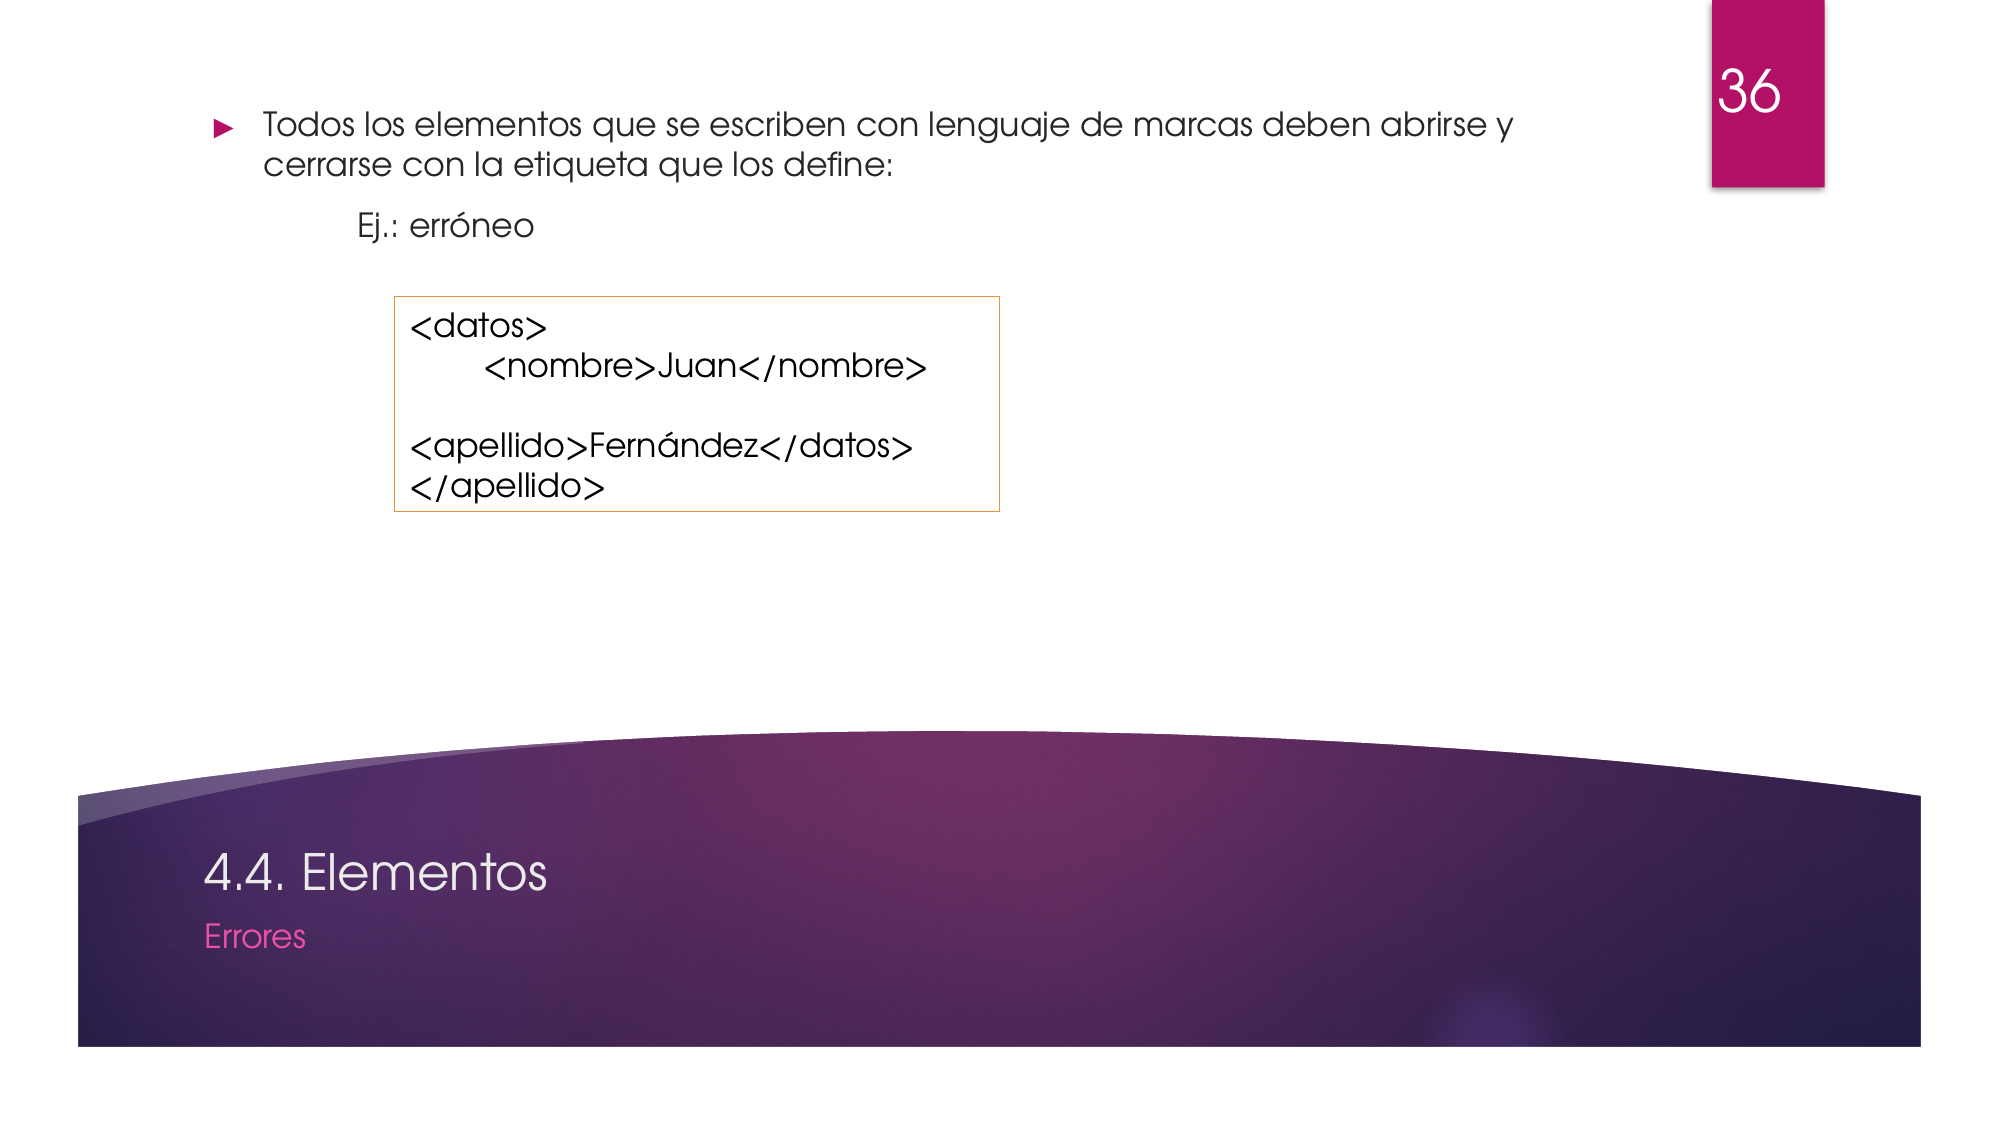

36
Todos los elementos que se escriben con lenguaje de marcas deben abrirse y cerrarse con la etiqueta que los define:
	Ej.: erróneo
<datos>
        <nombre>Juan</nombre>
        <apellido>Fernández</datos>
</apellido>
# 4.4. Elementos
Errores